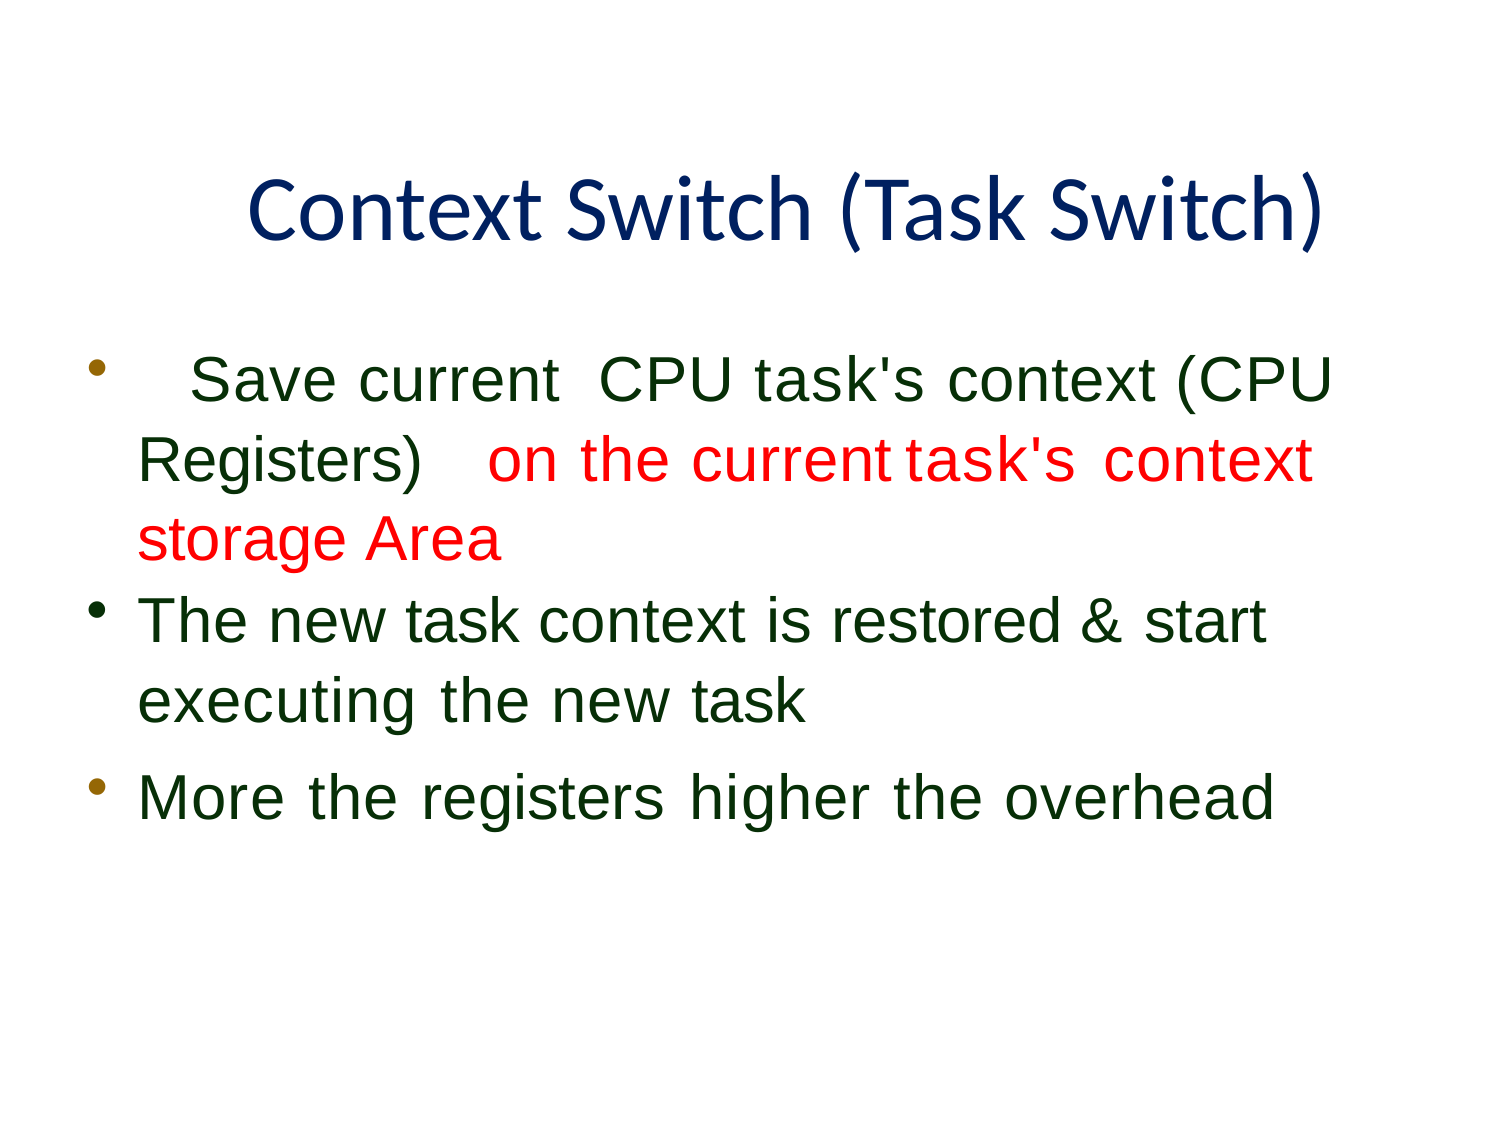

# Context Switch (Task Switch)
	Save current	 CPU task's context (CPU Registers)	on	the current	task's	 context	storage Area
The new task context is restored & start executing the new task
More the registers higher the overhead